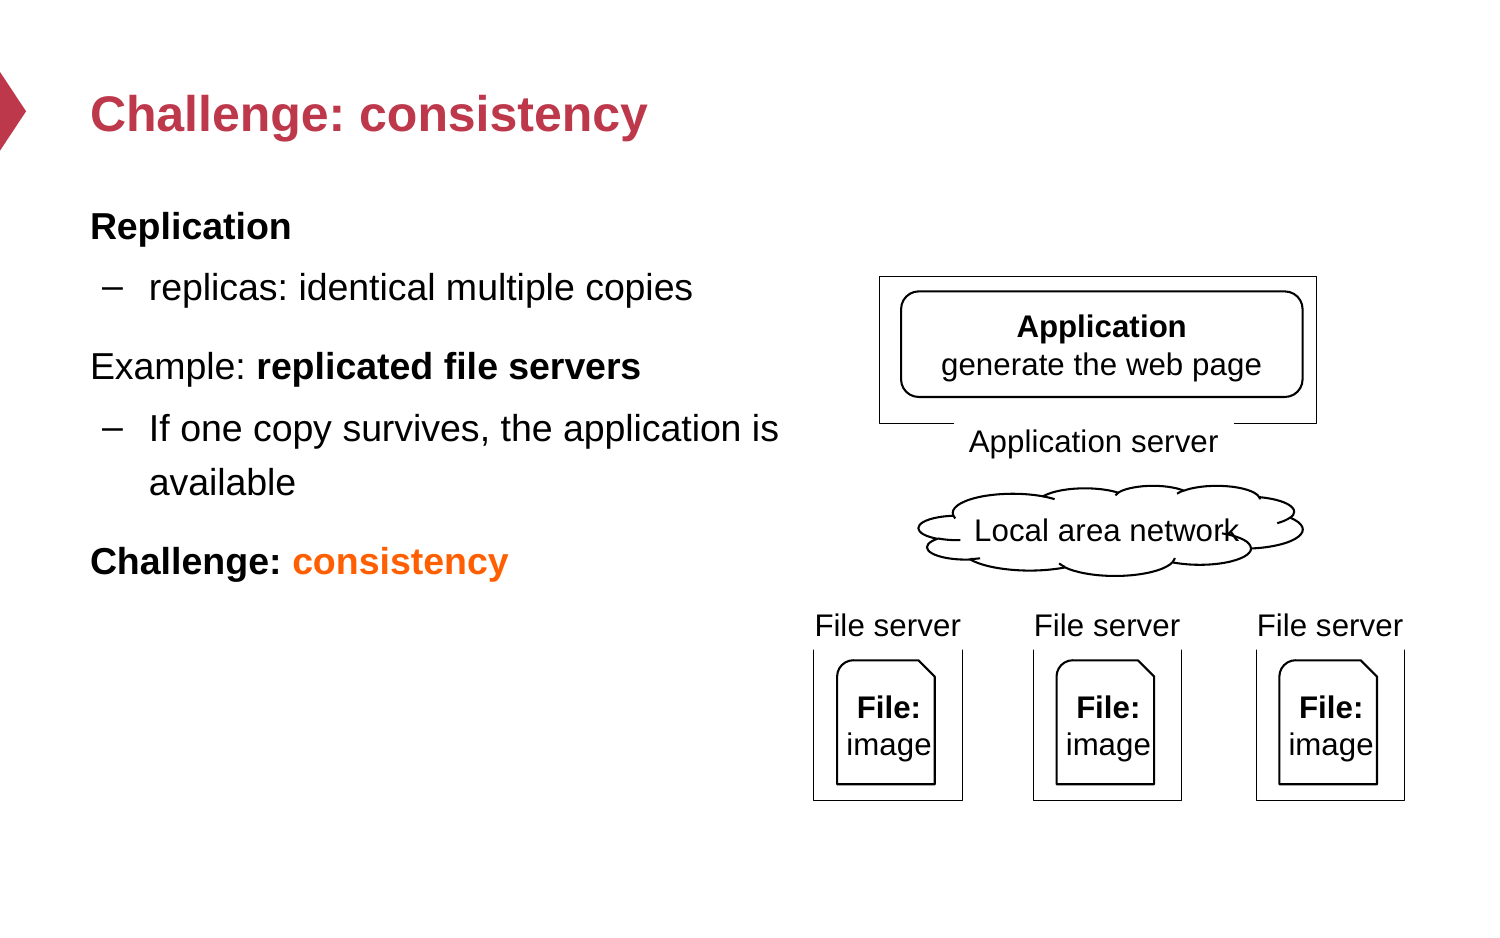

# Challenge: consistency
Replication
replicas: identical multiple copies
Example: replicated file servers
If one copy survives, the application is available
Challenge: consistency

Application
generate the web page
Application server

Local area network
File server

File:
image
File server

File:
image
File server

File:
image